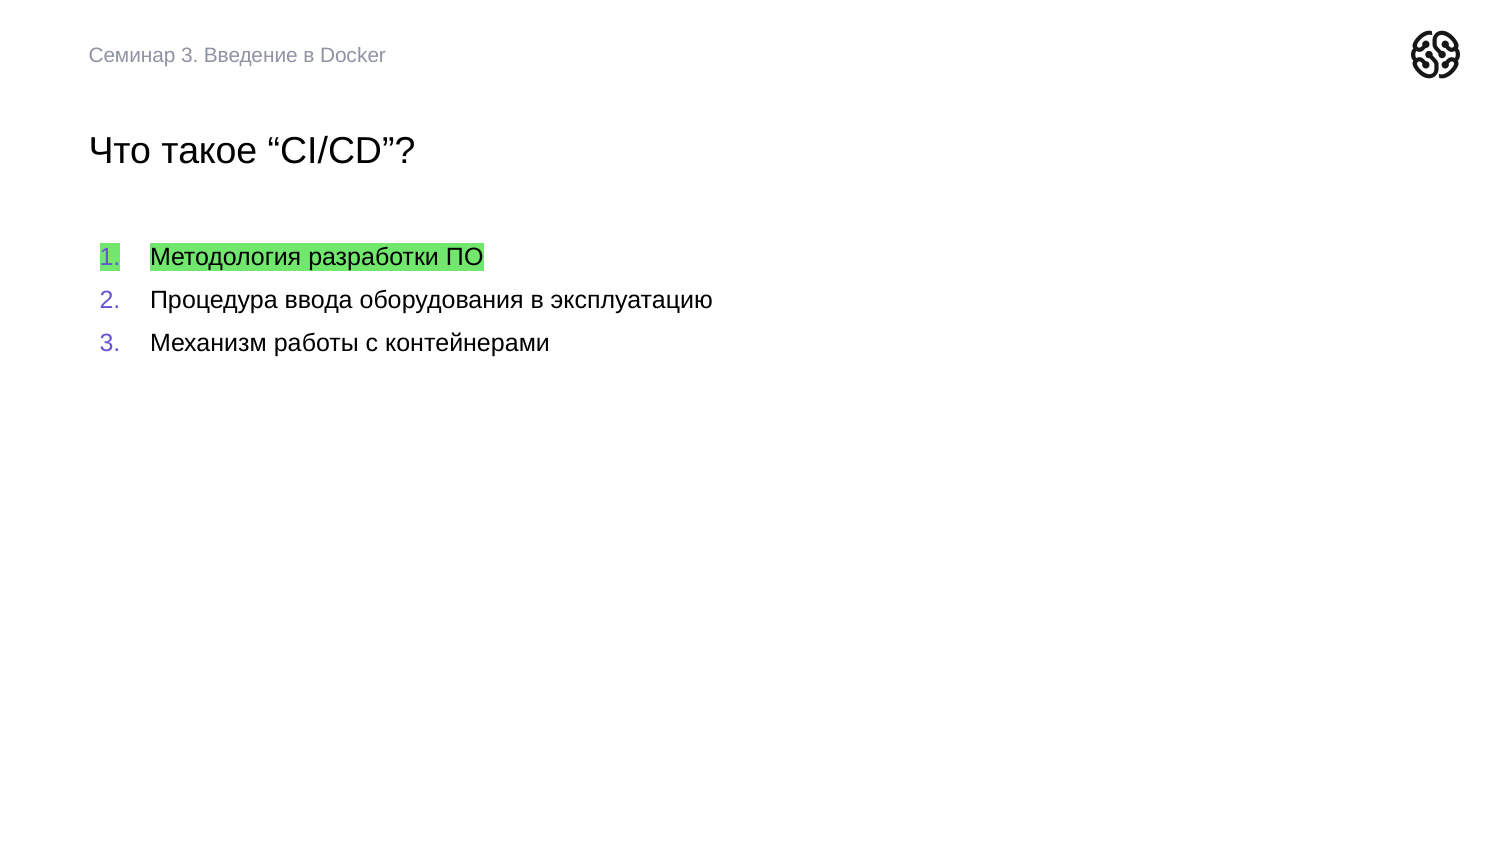

Семинар 3. Введение в Docker
Что такое “CI/CD”?
Методология разработки ПО
Процедура ввода оборудования в эксплуатацию
Механизм работы с контейнерами